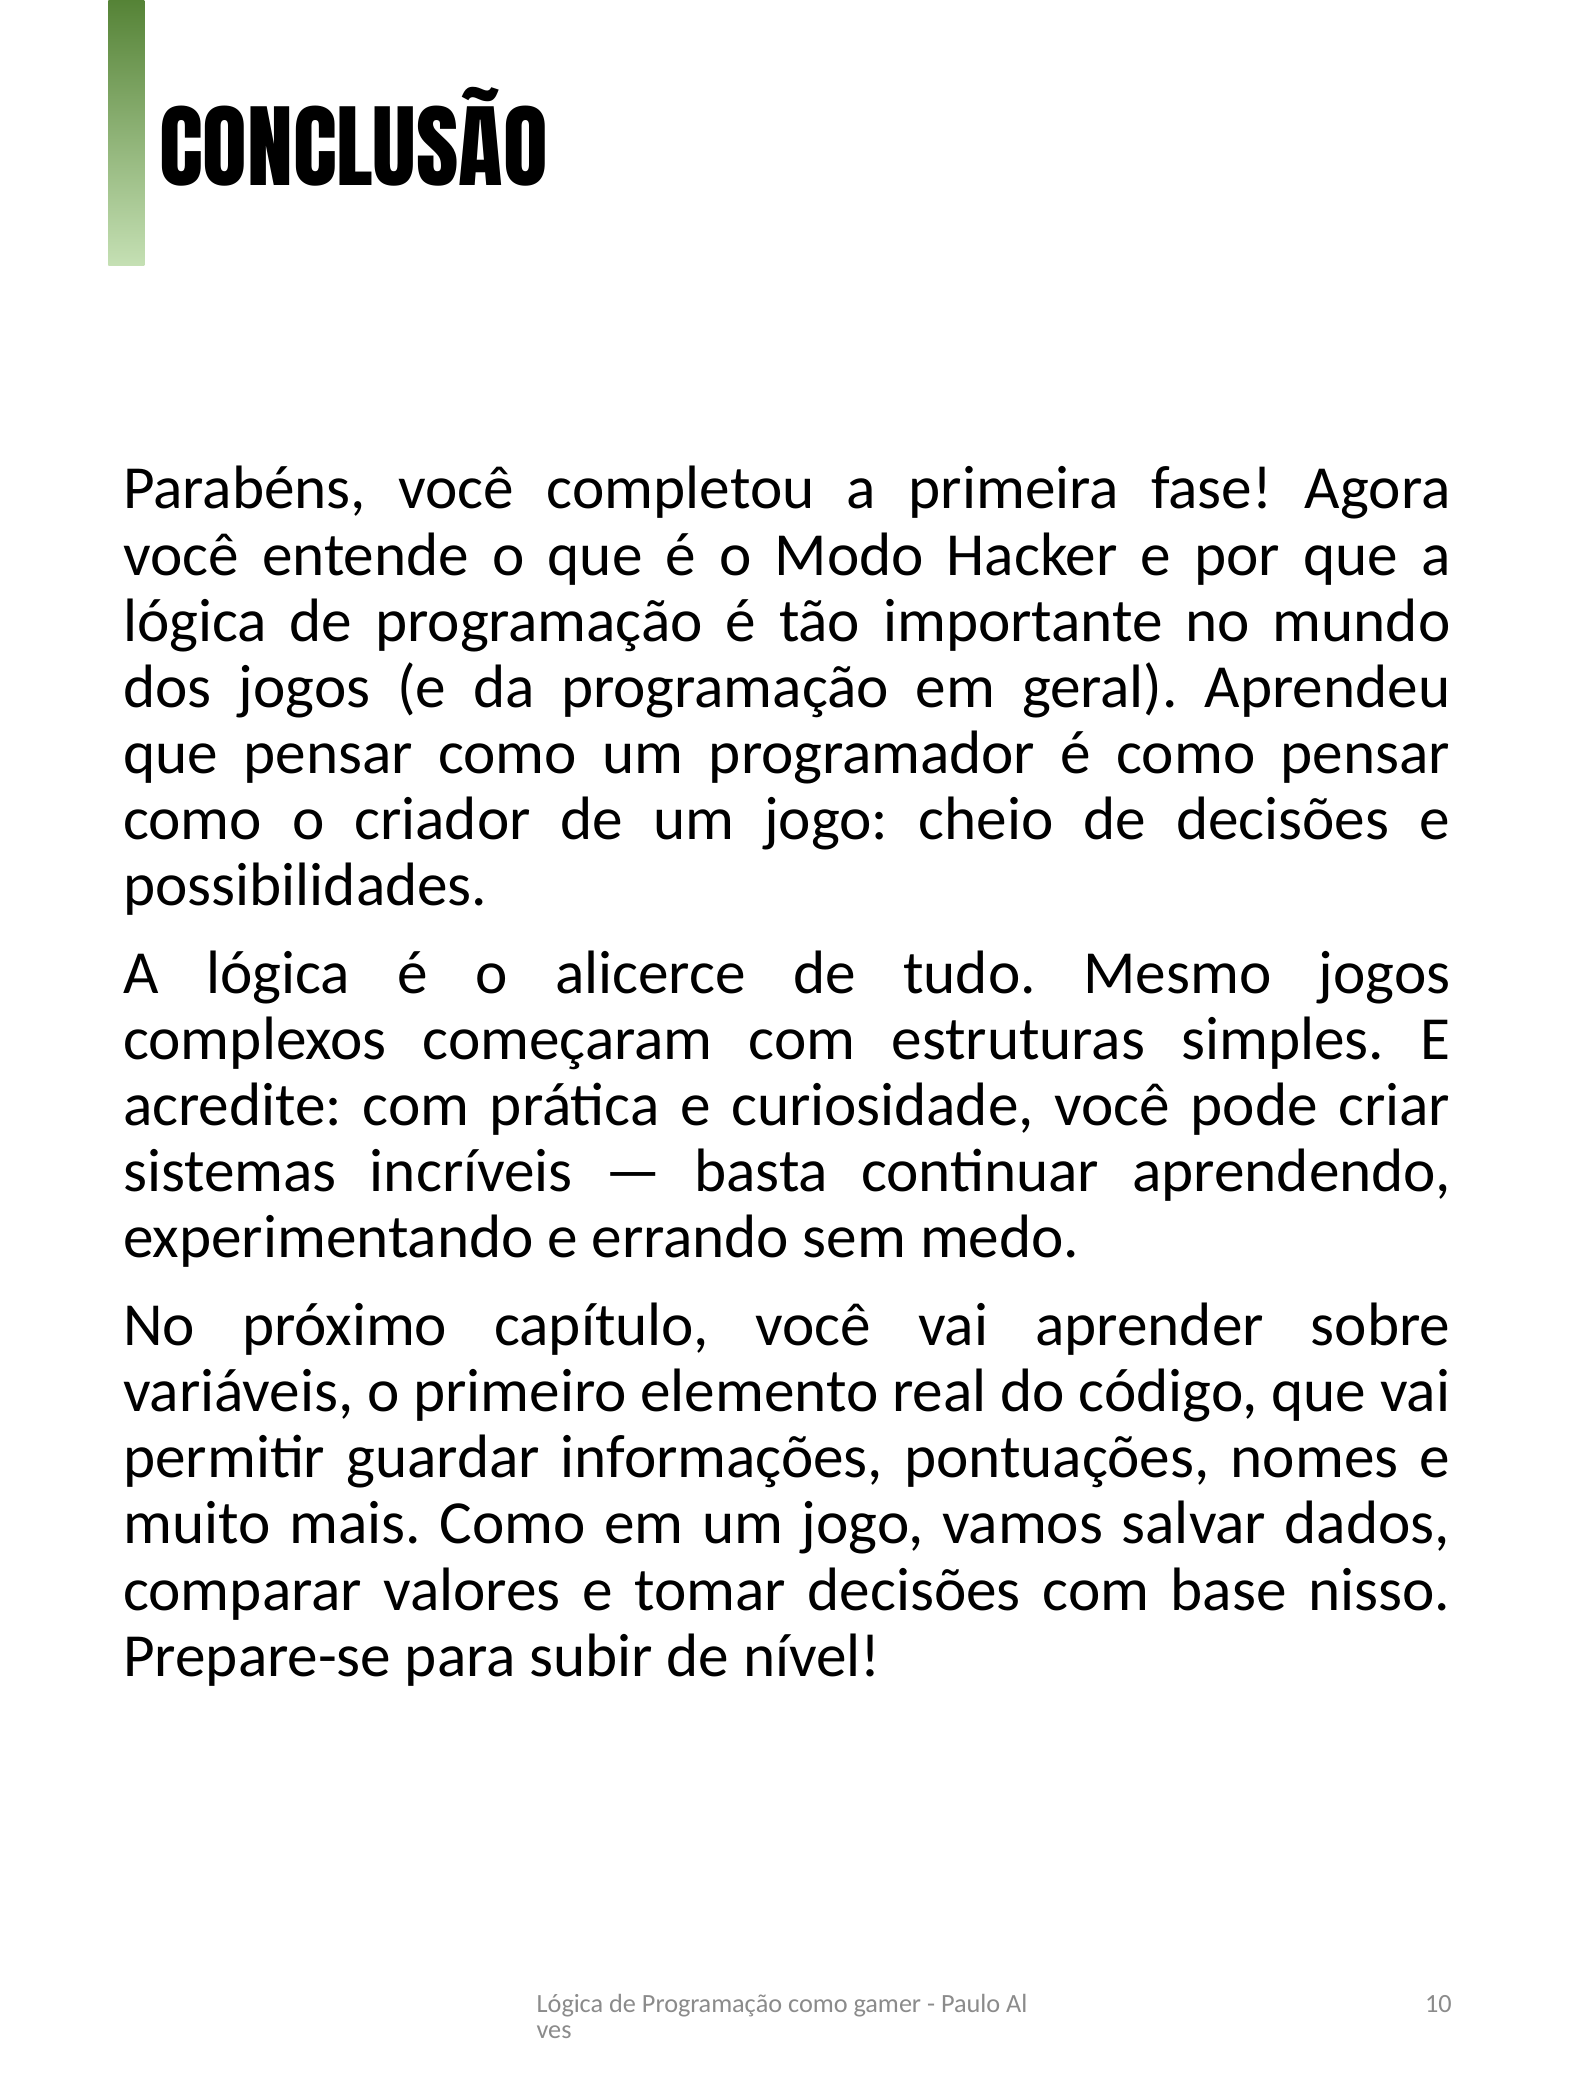

# CONCLUSÃO
Parabéns, você completou a primeira fase! Agora você entende o que é o Modo Hacker e por que a lógica de programação é tão importante no mundo dos jogos (e da programação em geral). Aprendeu que pensar como um programador é como pensar como o criador de um jogo: cheio de decisões e possibilidades.
A lógica é o alicerce de tudo. Mesmo jogos complexos começaram com estruturas simples. E acredite: com prática e curiosidade, você pode criar sistemas incríveis — basta continuar aprendendo, experimentando e errando sem medo.
No próximo capítulo, você vai aprender sobre variáveis, o primeiro elemento real do código, que vai permitir guardar informações, pontuações, nomes e muito mais. Como em um jogo, vamos salvar dados, comparar valores e tomar decisões com base nisso. Prepare-se para subir de nível!
Lógica de Programação como gamer - Paulo Alves
10